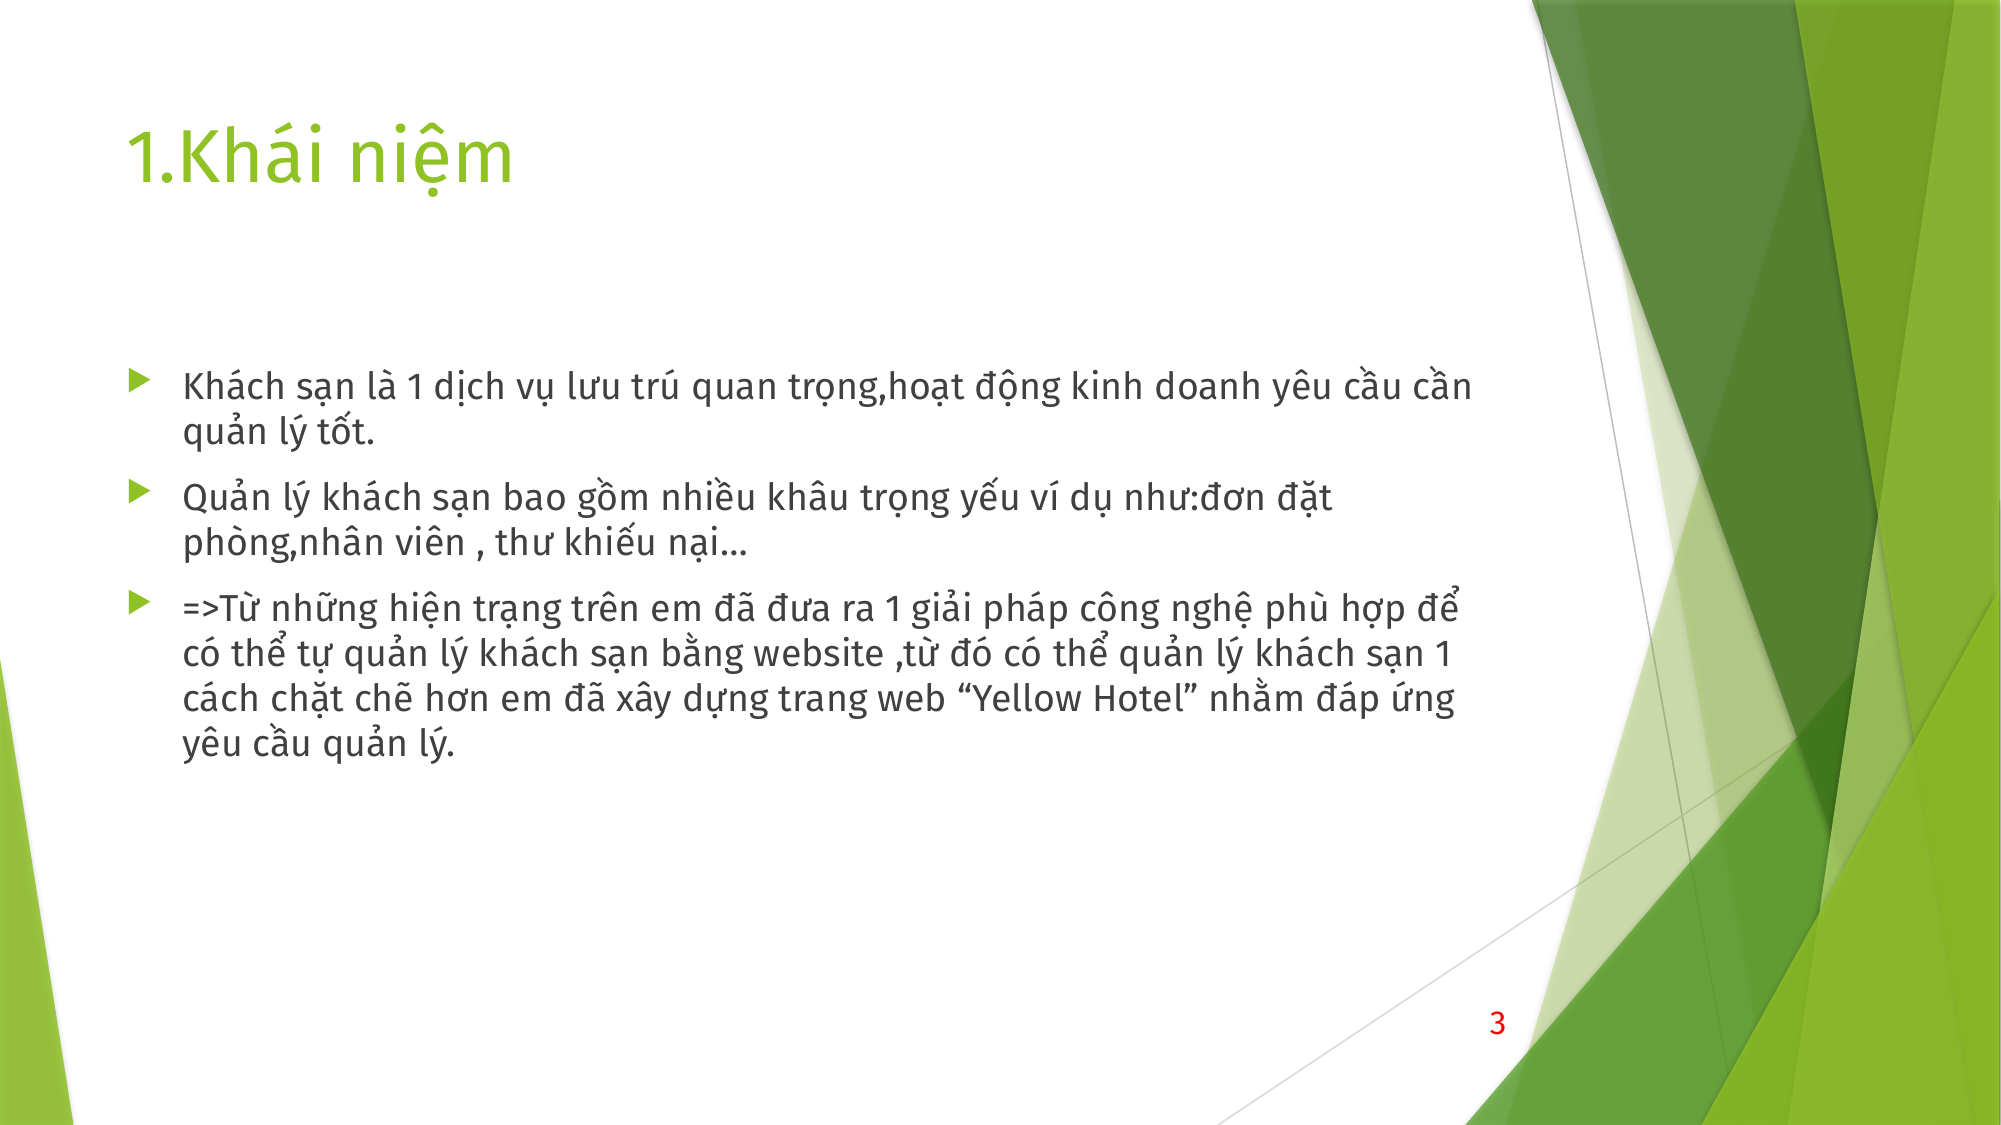

# 1.Khái niệm
Khách sạn là 1 dịch vụ lưu trú quan trọng,hoạt động kinh doanh yêu cầu cần quản lý tốt.
Quản lý khách sạn bao gồm nhiều khâu trọng yếu ví dụ như:đơn đặt phòng,nhân viên , thư khiếu nại…
=>Từ những hiện trạng trên em đã đưa ra 1 giải pháp công nghệ phù hợp để có thể tự quản lý khách sạn bằng website ,từ đó có thể quản lý khách sạn 1 cách chặt chẽ hơn em đã xây dựng trang web “Yellow Hotel” nhằm đáp ứng yêu cầu quản lý.
3